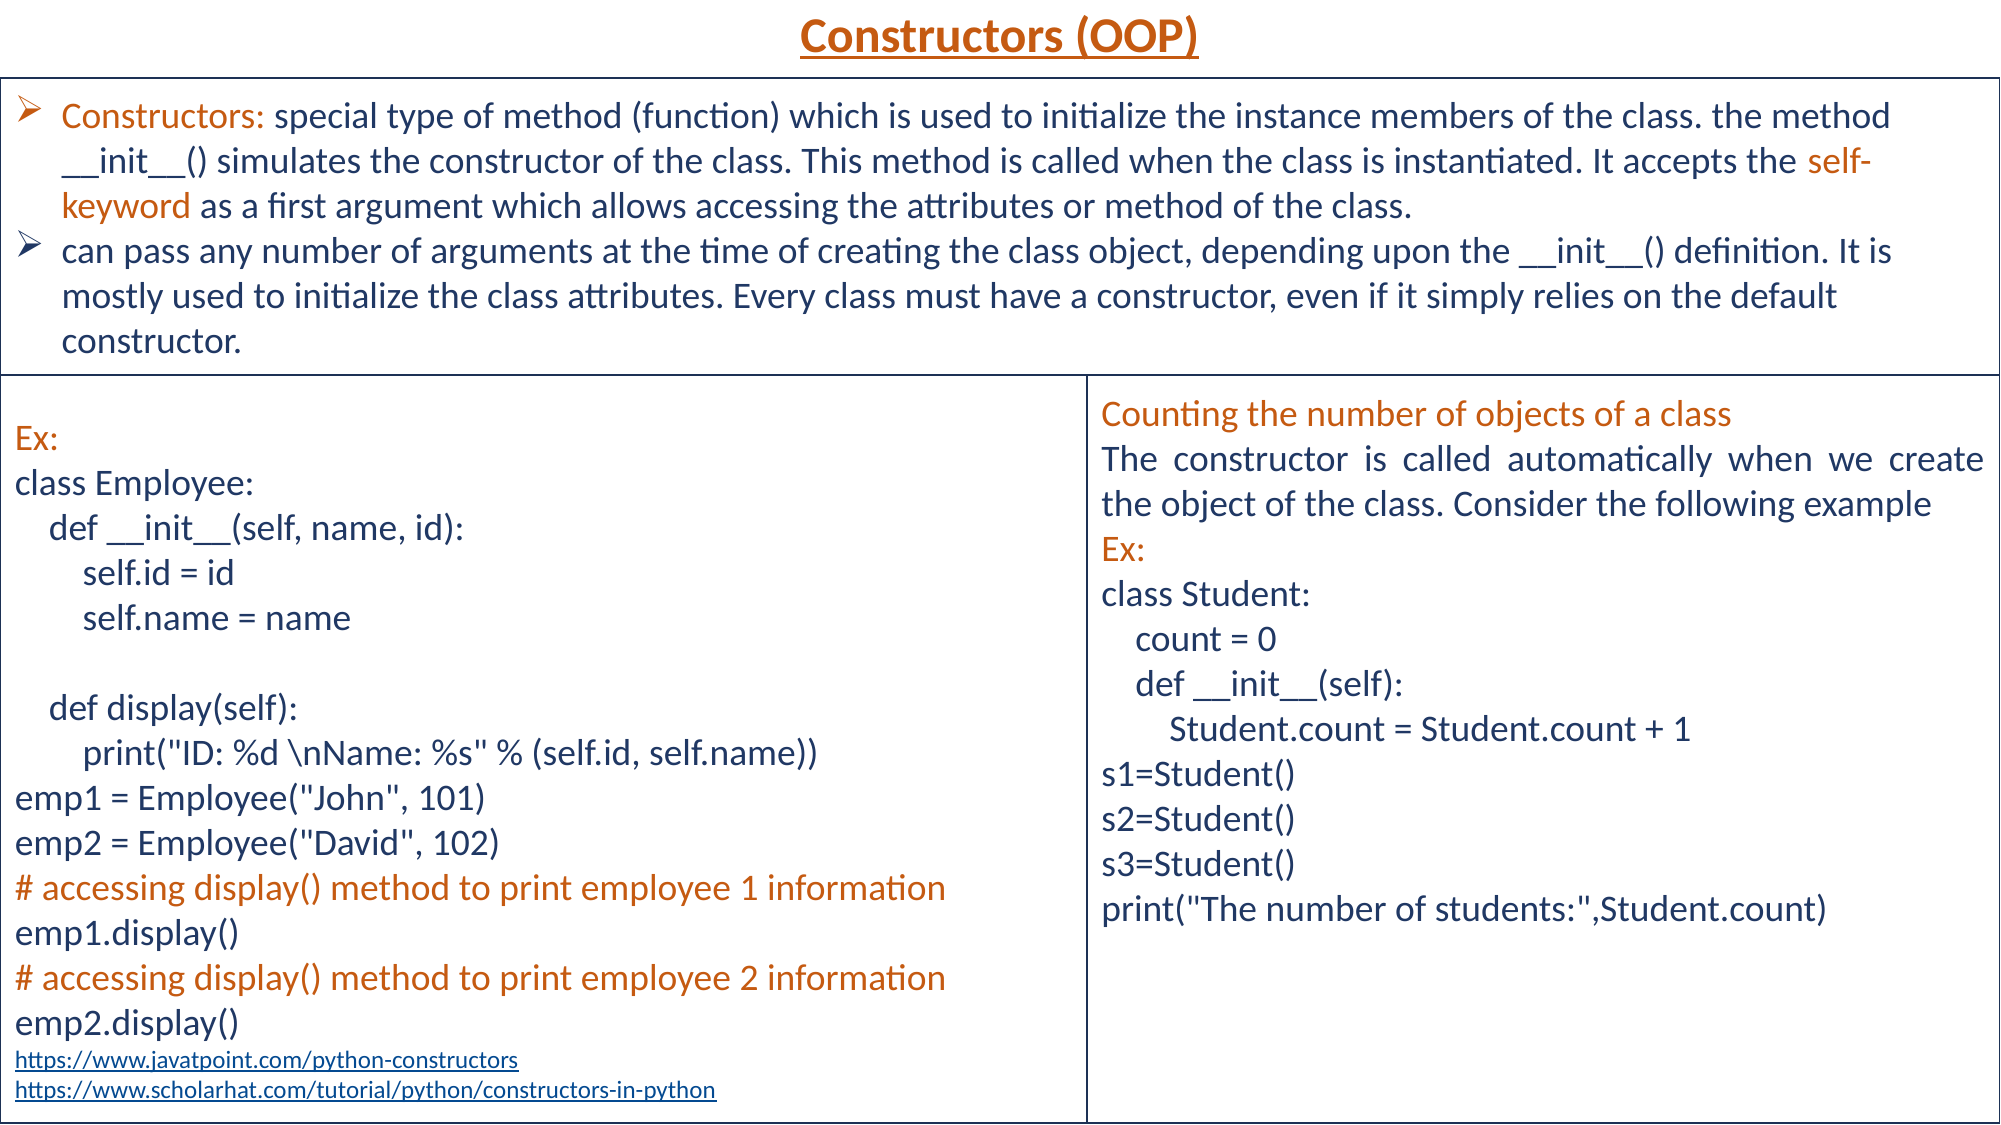

Constructors (OOP)

Ex:
class Employee:
    def __init__(self, name, id):
        self.id = id
        self.name = name

    def display(self):
        print("ID: %d \nName: %s" % (self.id, self.name))
emp1 = Employee("John", 101)
emp2 = Employee("David", 102)
# accessing display() method to print employee 1 information
emp1.display()
# accessing display() method to print employee 2 information
emp2.display()
https://www.javatpoint.com/python-constructors
https://www.scholarhat.com/tutorial/python/constructors-in-python
Constructors: special type of method (function) which is used to initialize the instance members of the class. the method  __init__() simulates the constructor of the class. This method is called when the class is instantiated. It accepts the self-keyword as a first argument which allows accessing the attributes or method of the class.
can pass any number of arguments at the time of creating the class object, depending upon the __init__() definition. It is mostly used to initialize the class attributes. Every class must have a constructor, even if it simply relies on the default constructor.
Counting the number of objects of a class
The constructor is called automatically when we create the object of the class. Consider the following example
Ex:
class Student:
    count = 0
    def __init__(self):
        Student.count = Student.count + 1
s1=Student()
s2=Student()
s3=Student()
print("The number of students:",Student.count)